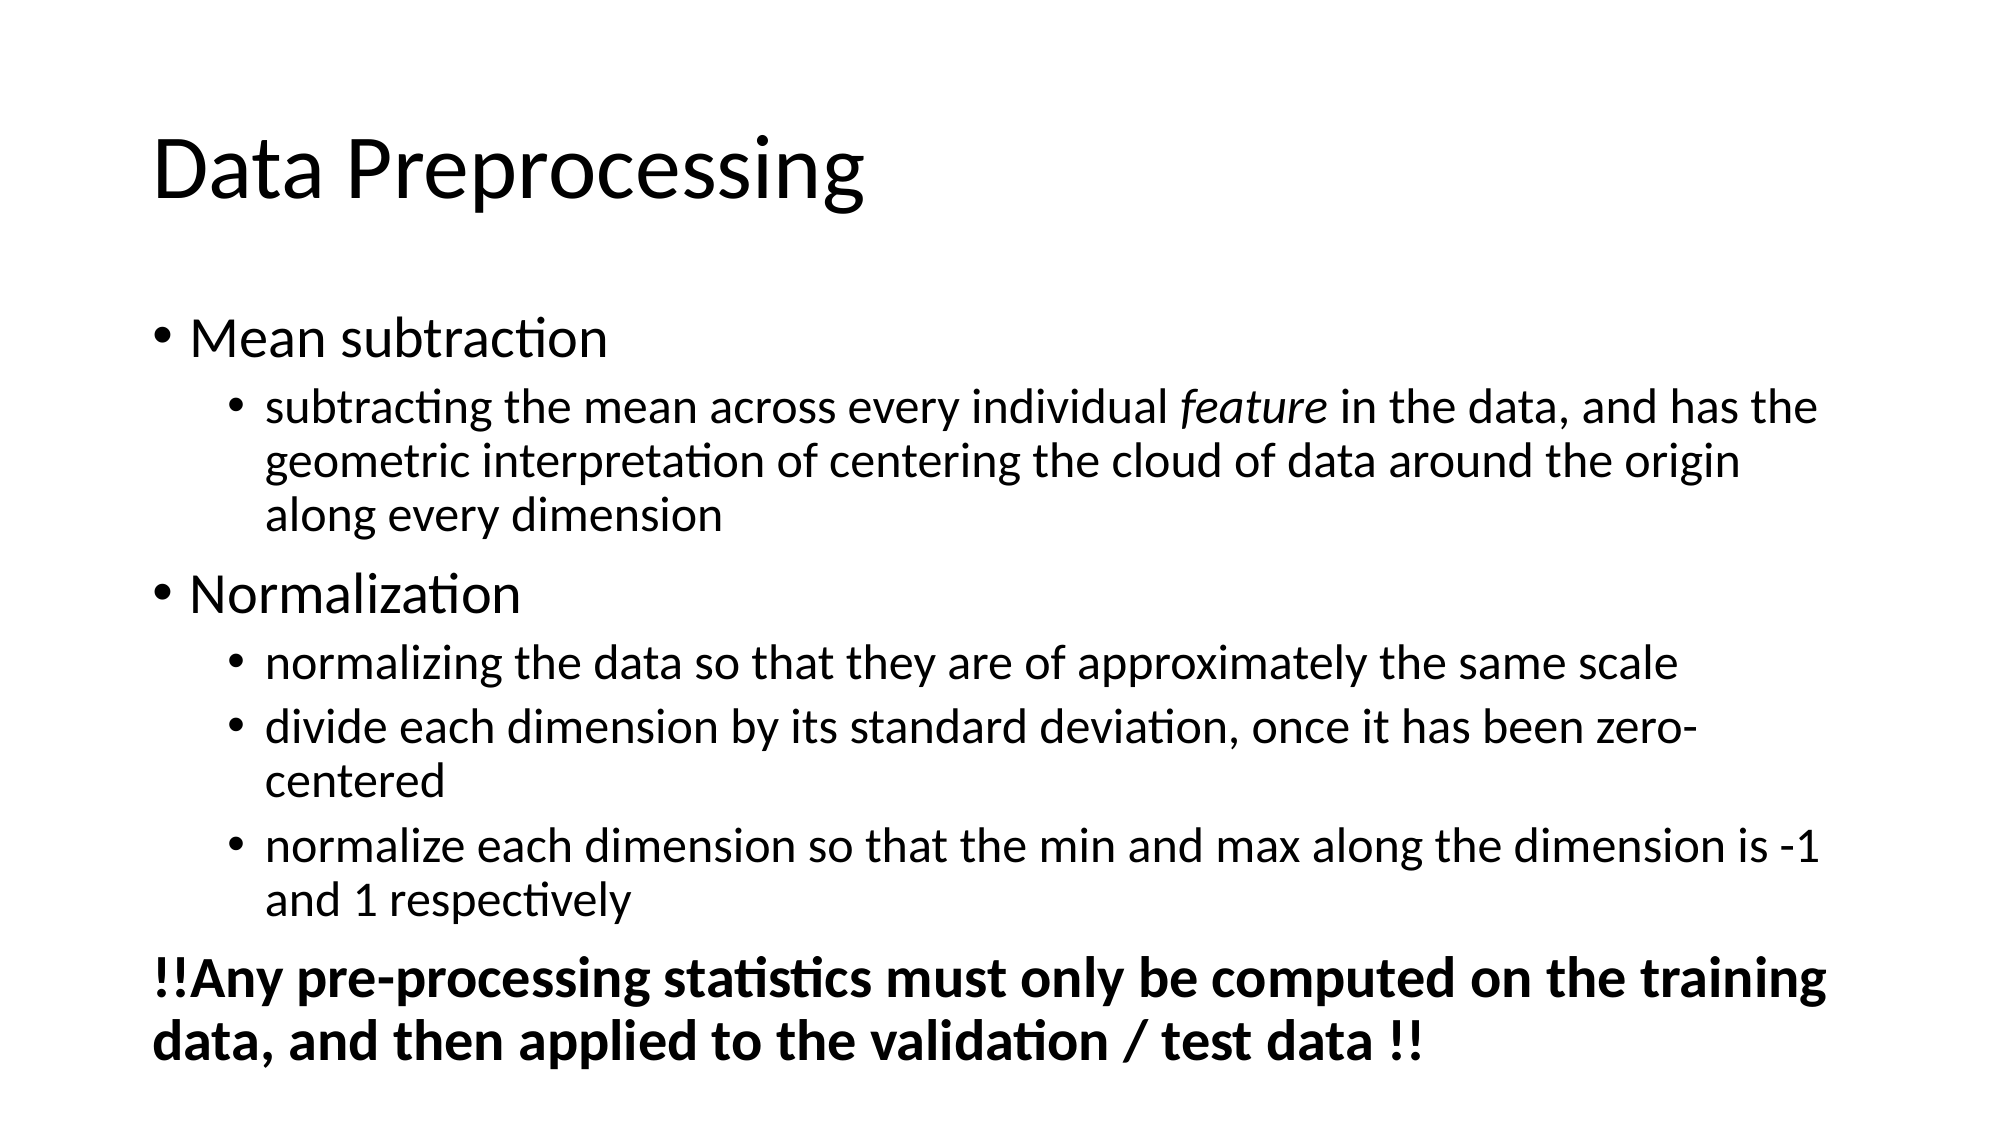

# Data Preprocessing
Mean subtraction
subtracting the mean across every individual feature in the data, and has the geometric interpretation of centering the cloud of data around the origin along every dimension
Normalization
normalizing the data so that they are of approximately the same scale
divide each dimension by its standard deviation, once it has been zero-centered
normalize each dimension so that the min and max along the dimension is -1 and 1 respectively
!!Any pre-processing statistics must only be computed on the training data, and then applied to the validation / test data !!